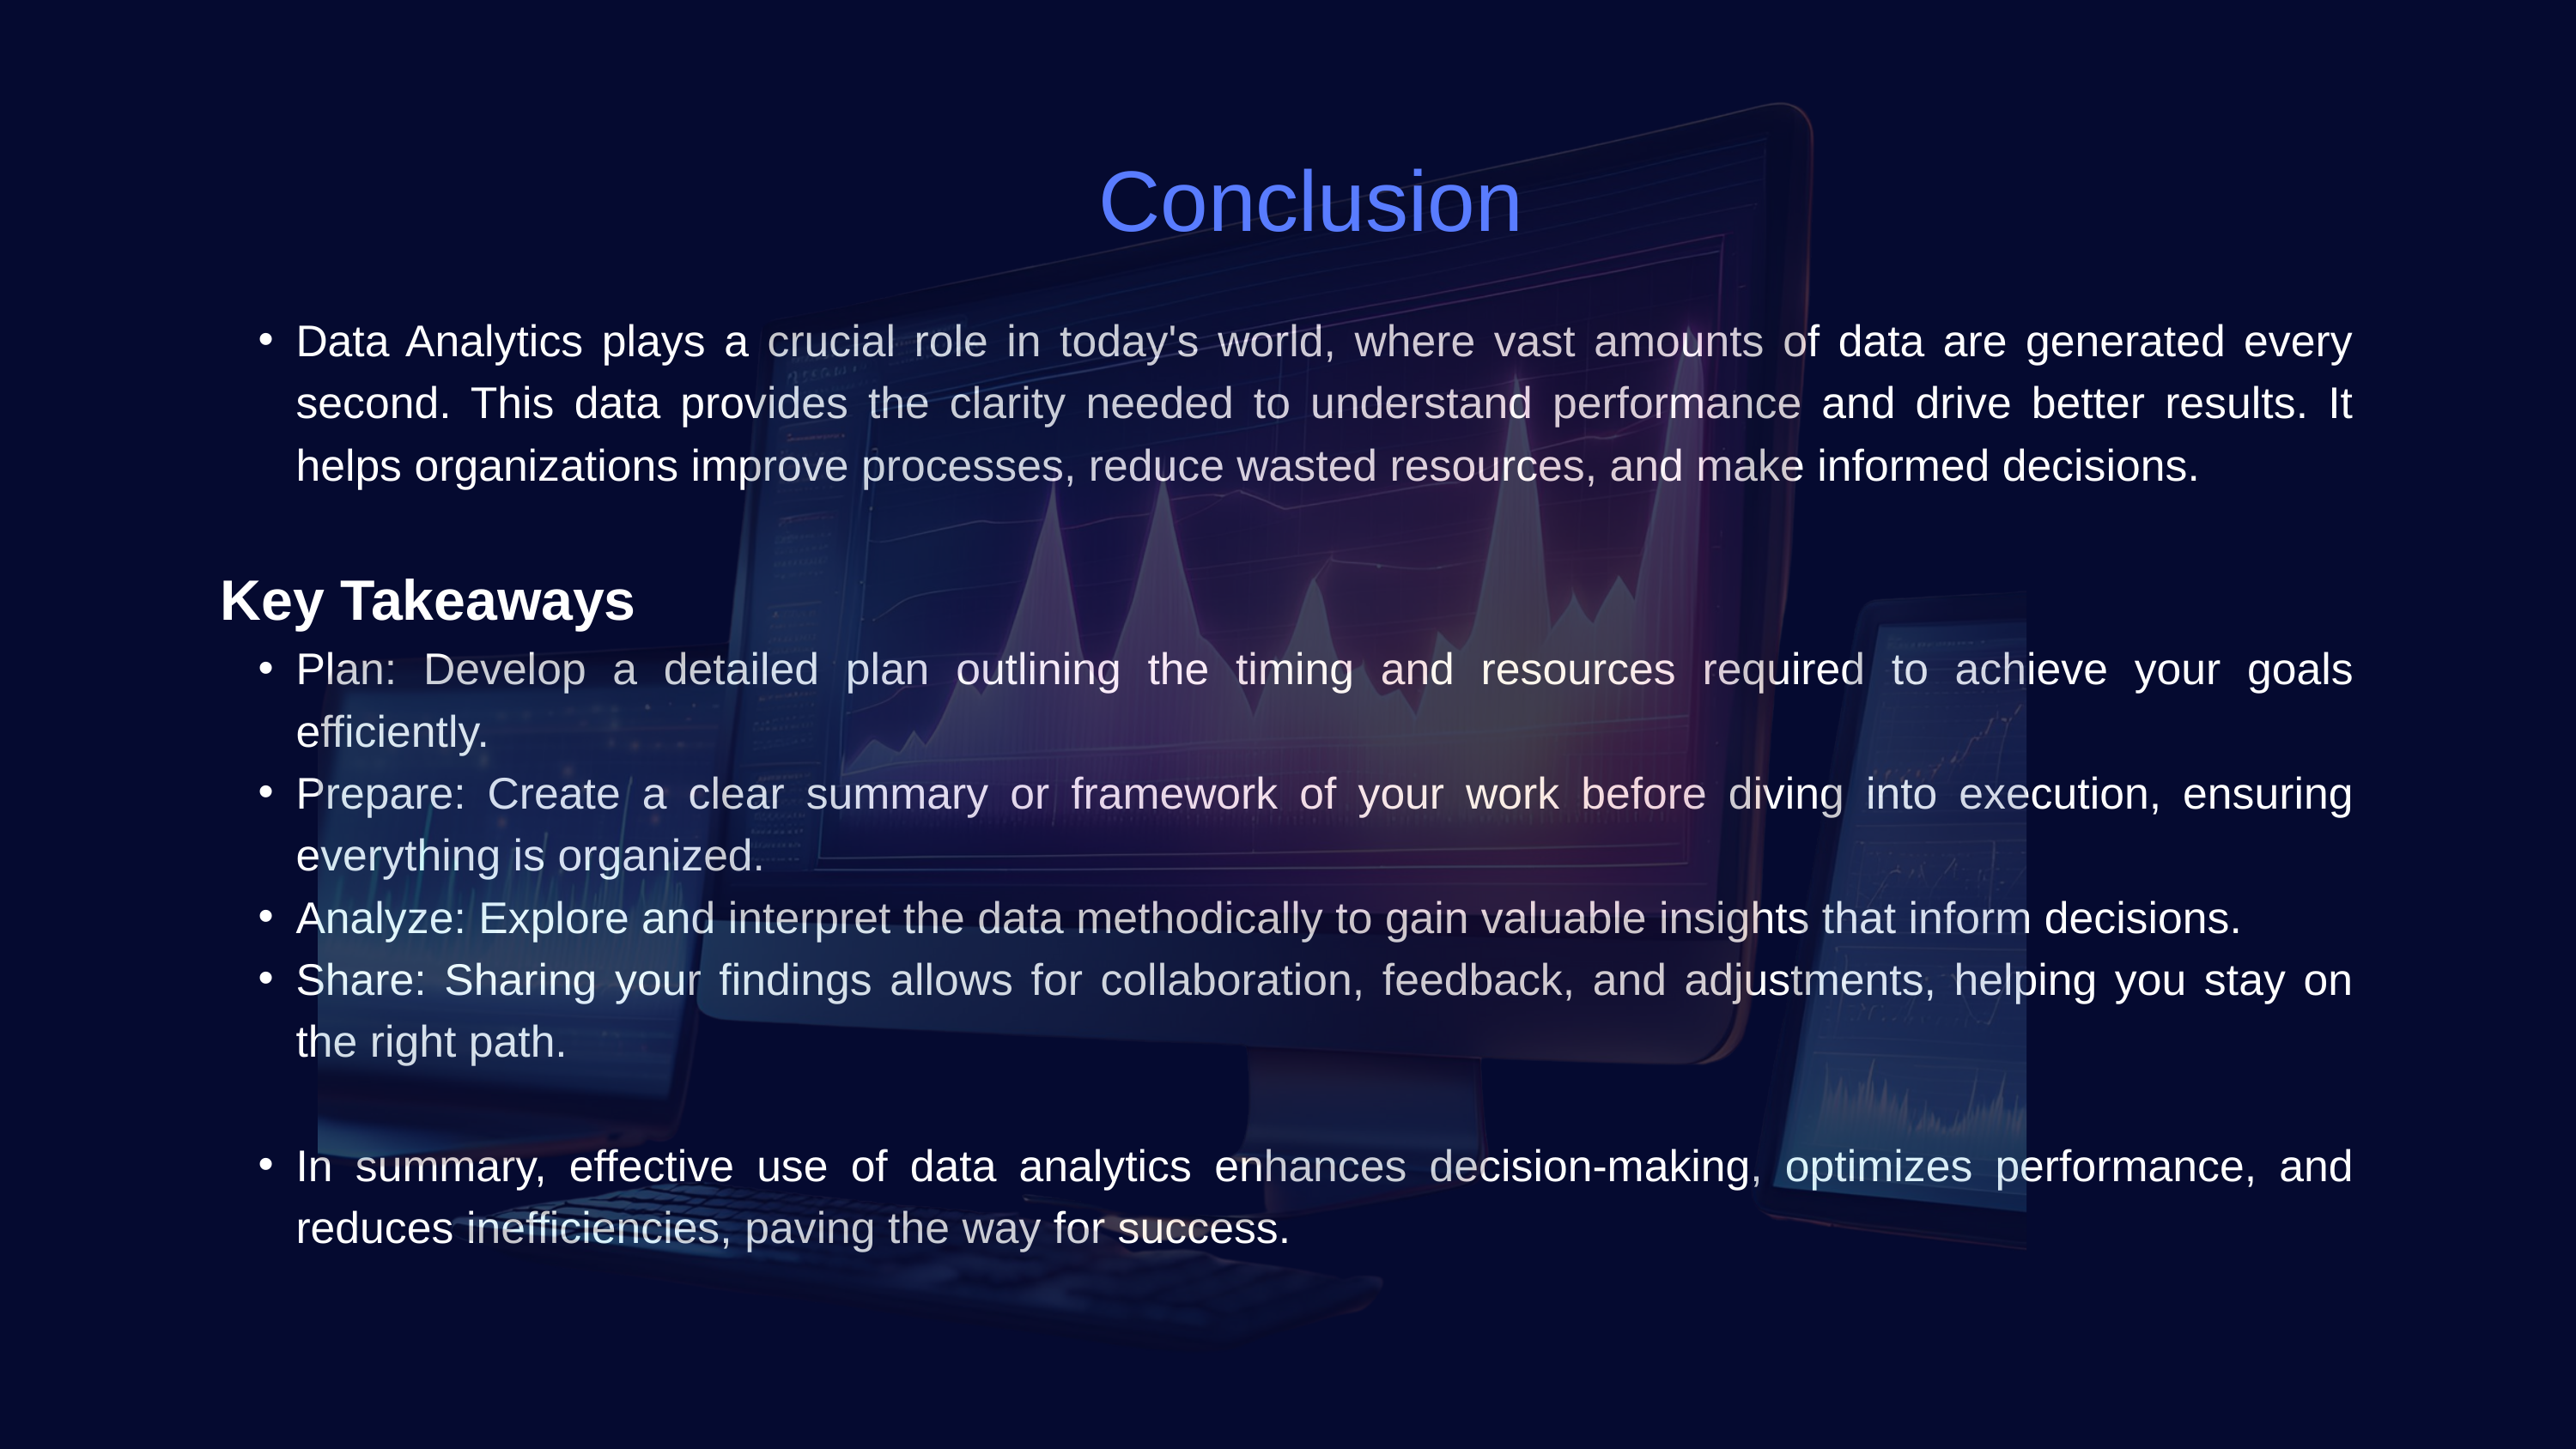

Conclusion
Data Analytics plays a crucial role in today's world, where vast amounts of data are generated every second. This data provides the clarity needed to understand performance and drive better results. It helps organizations improve processes, reduce wasted resources, and make informed decisions.

Key Takeaways
Plan: Develop a detailed plan outlining the timing and resources required to achieve your goals efficiently.
Prepare: Create a clear summary or framework of your work before diving into execution, ensuring everything is organized.
Analyze: Explore and interpret the data methodically to gain valuable insights that inform decisions.
Share: Sharing your findings allows for collaboration, feedback, and adjustments, helping you stay on the right path.

In summary, effective use of data analytics enhances decision-making, optimizes performance, and reduces inefficiencies, paving the way for success.